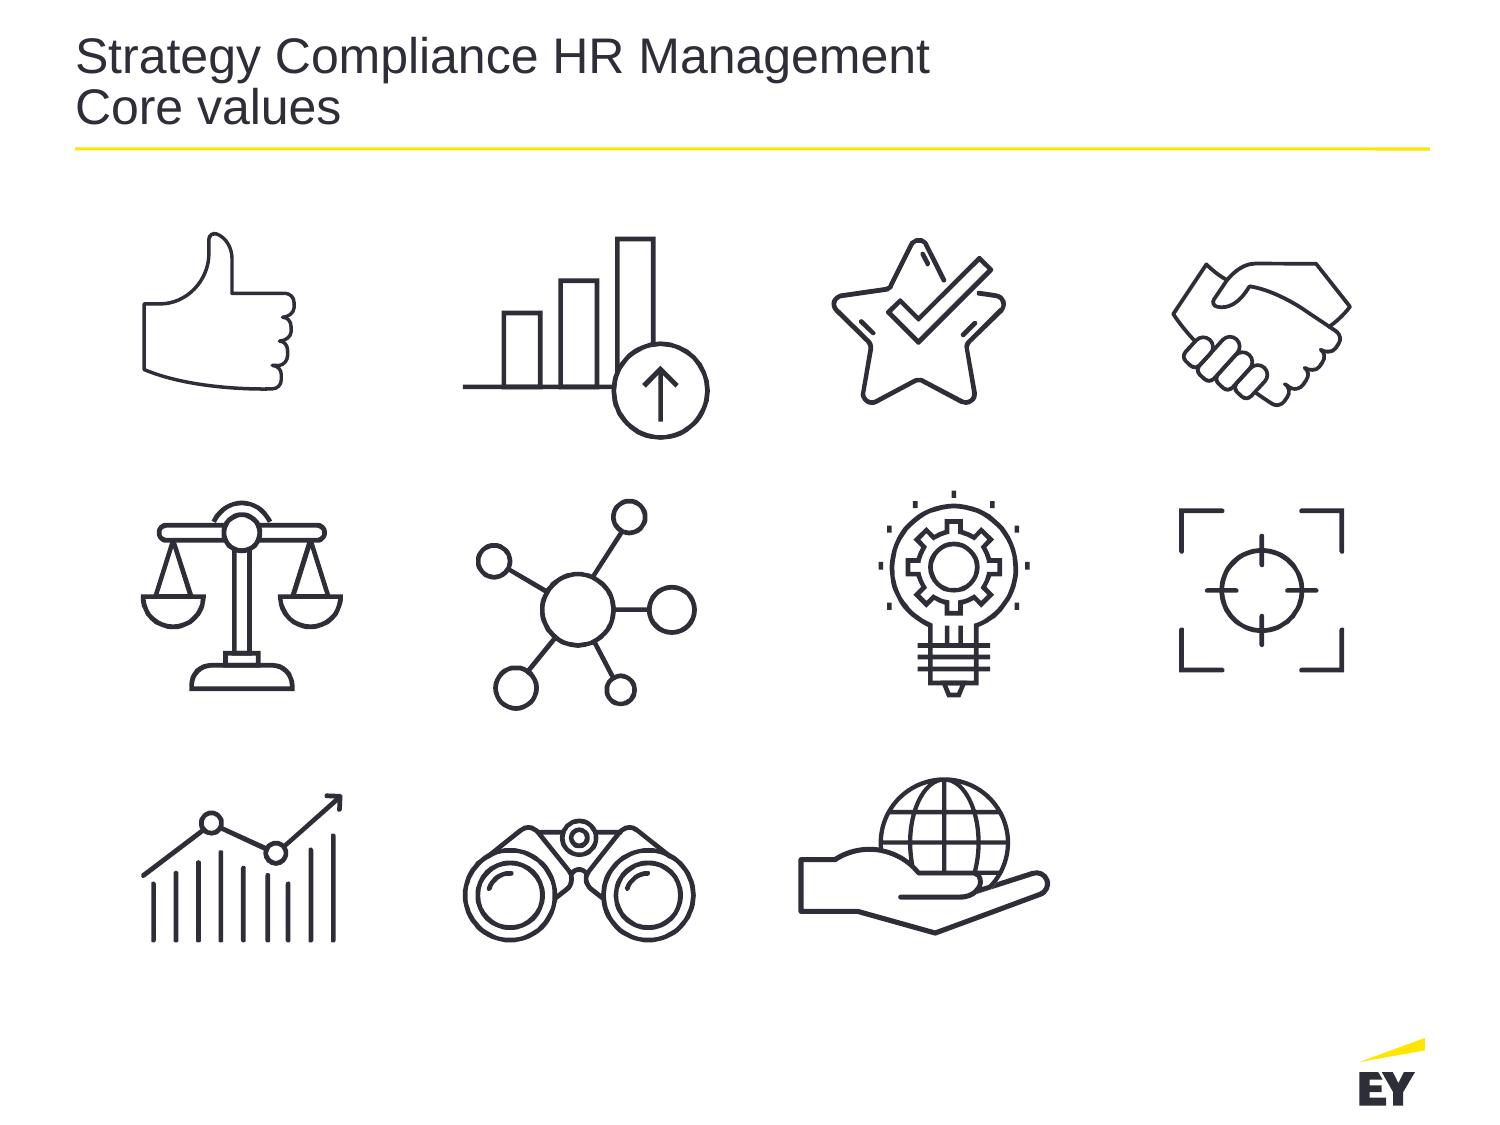

# Strategy Compliance HR Management Core values